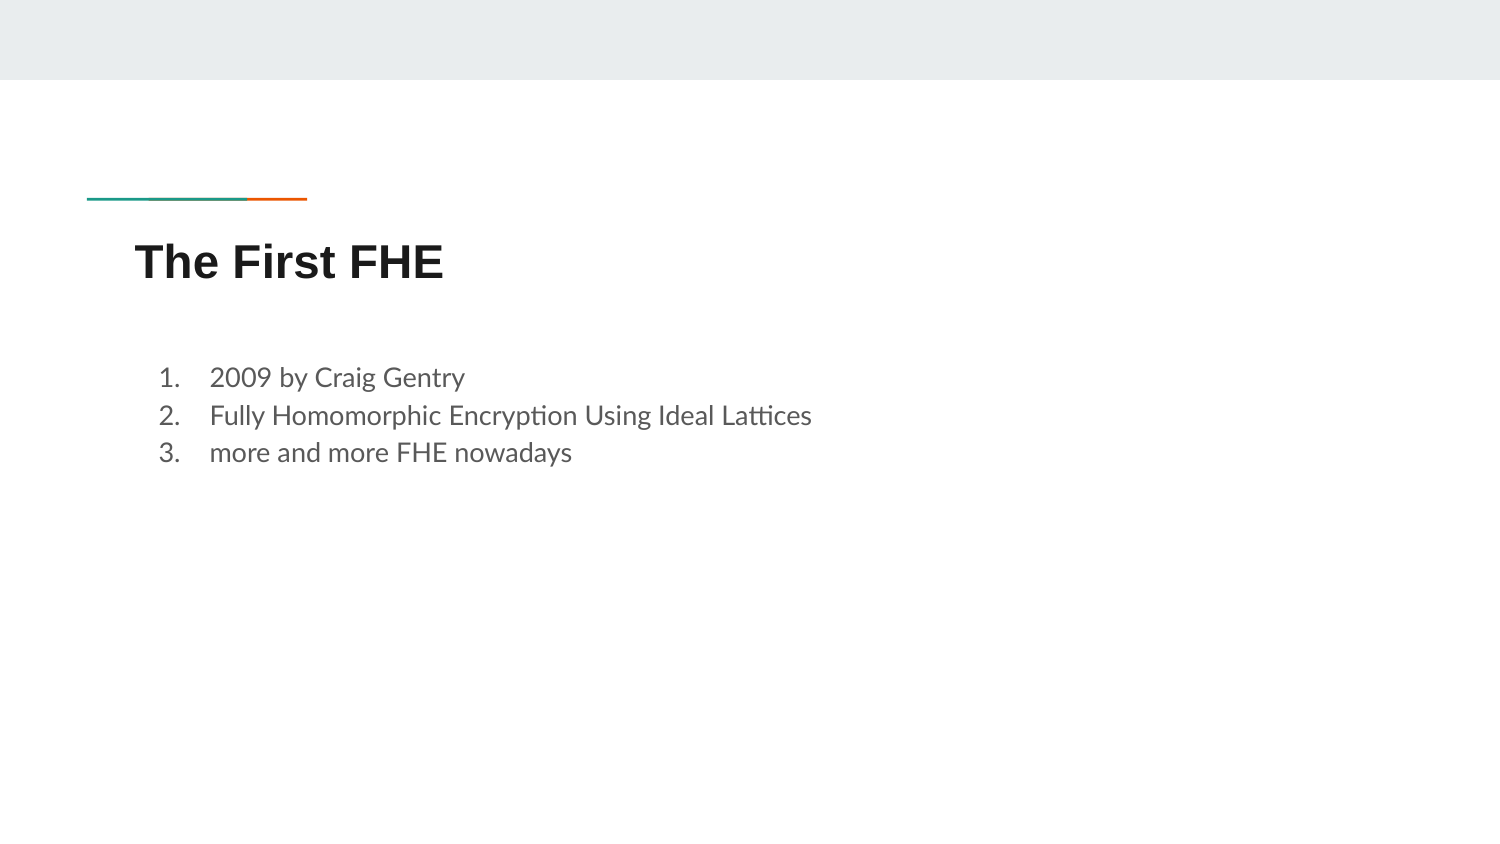

# The First FHE
2009 by Craig Gentry
Fully Homomorphic Encryption Using Ideal Lattices
more and more FHE nowadays